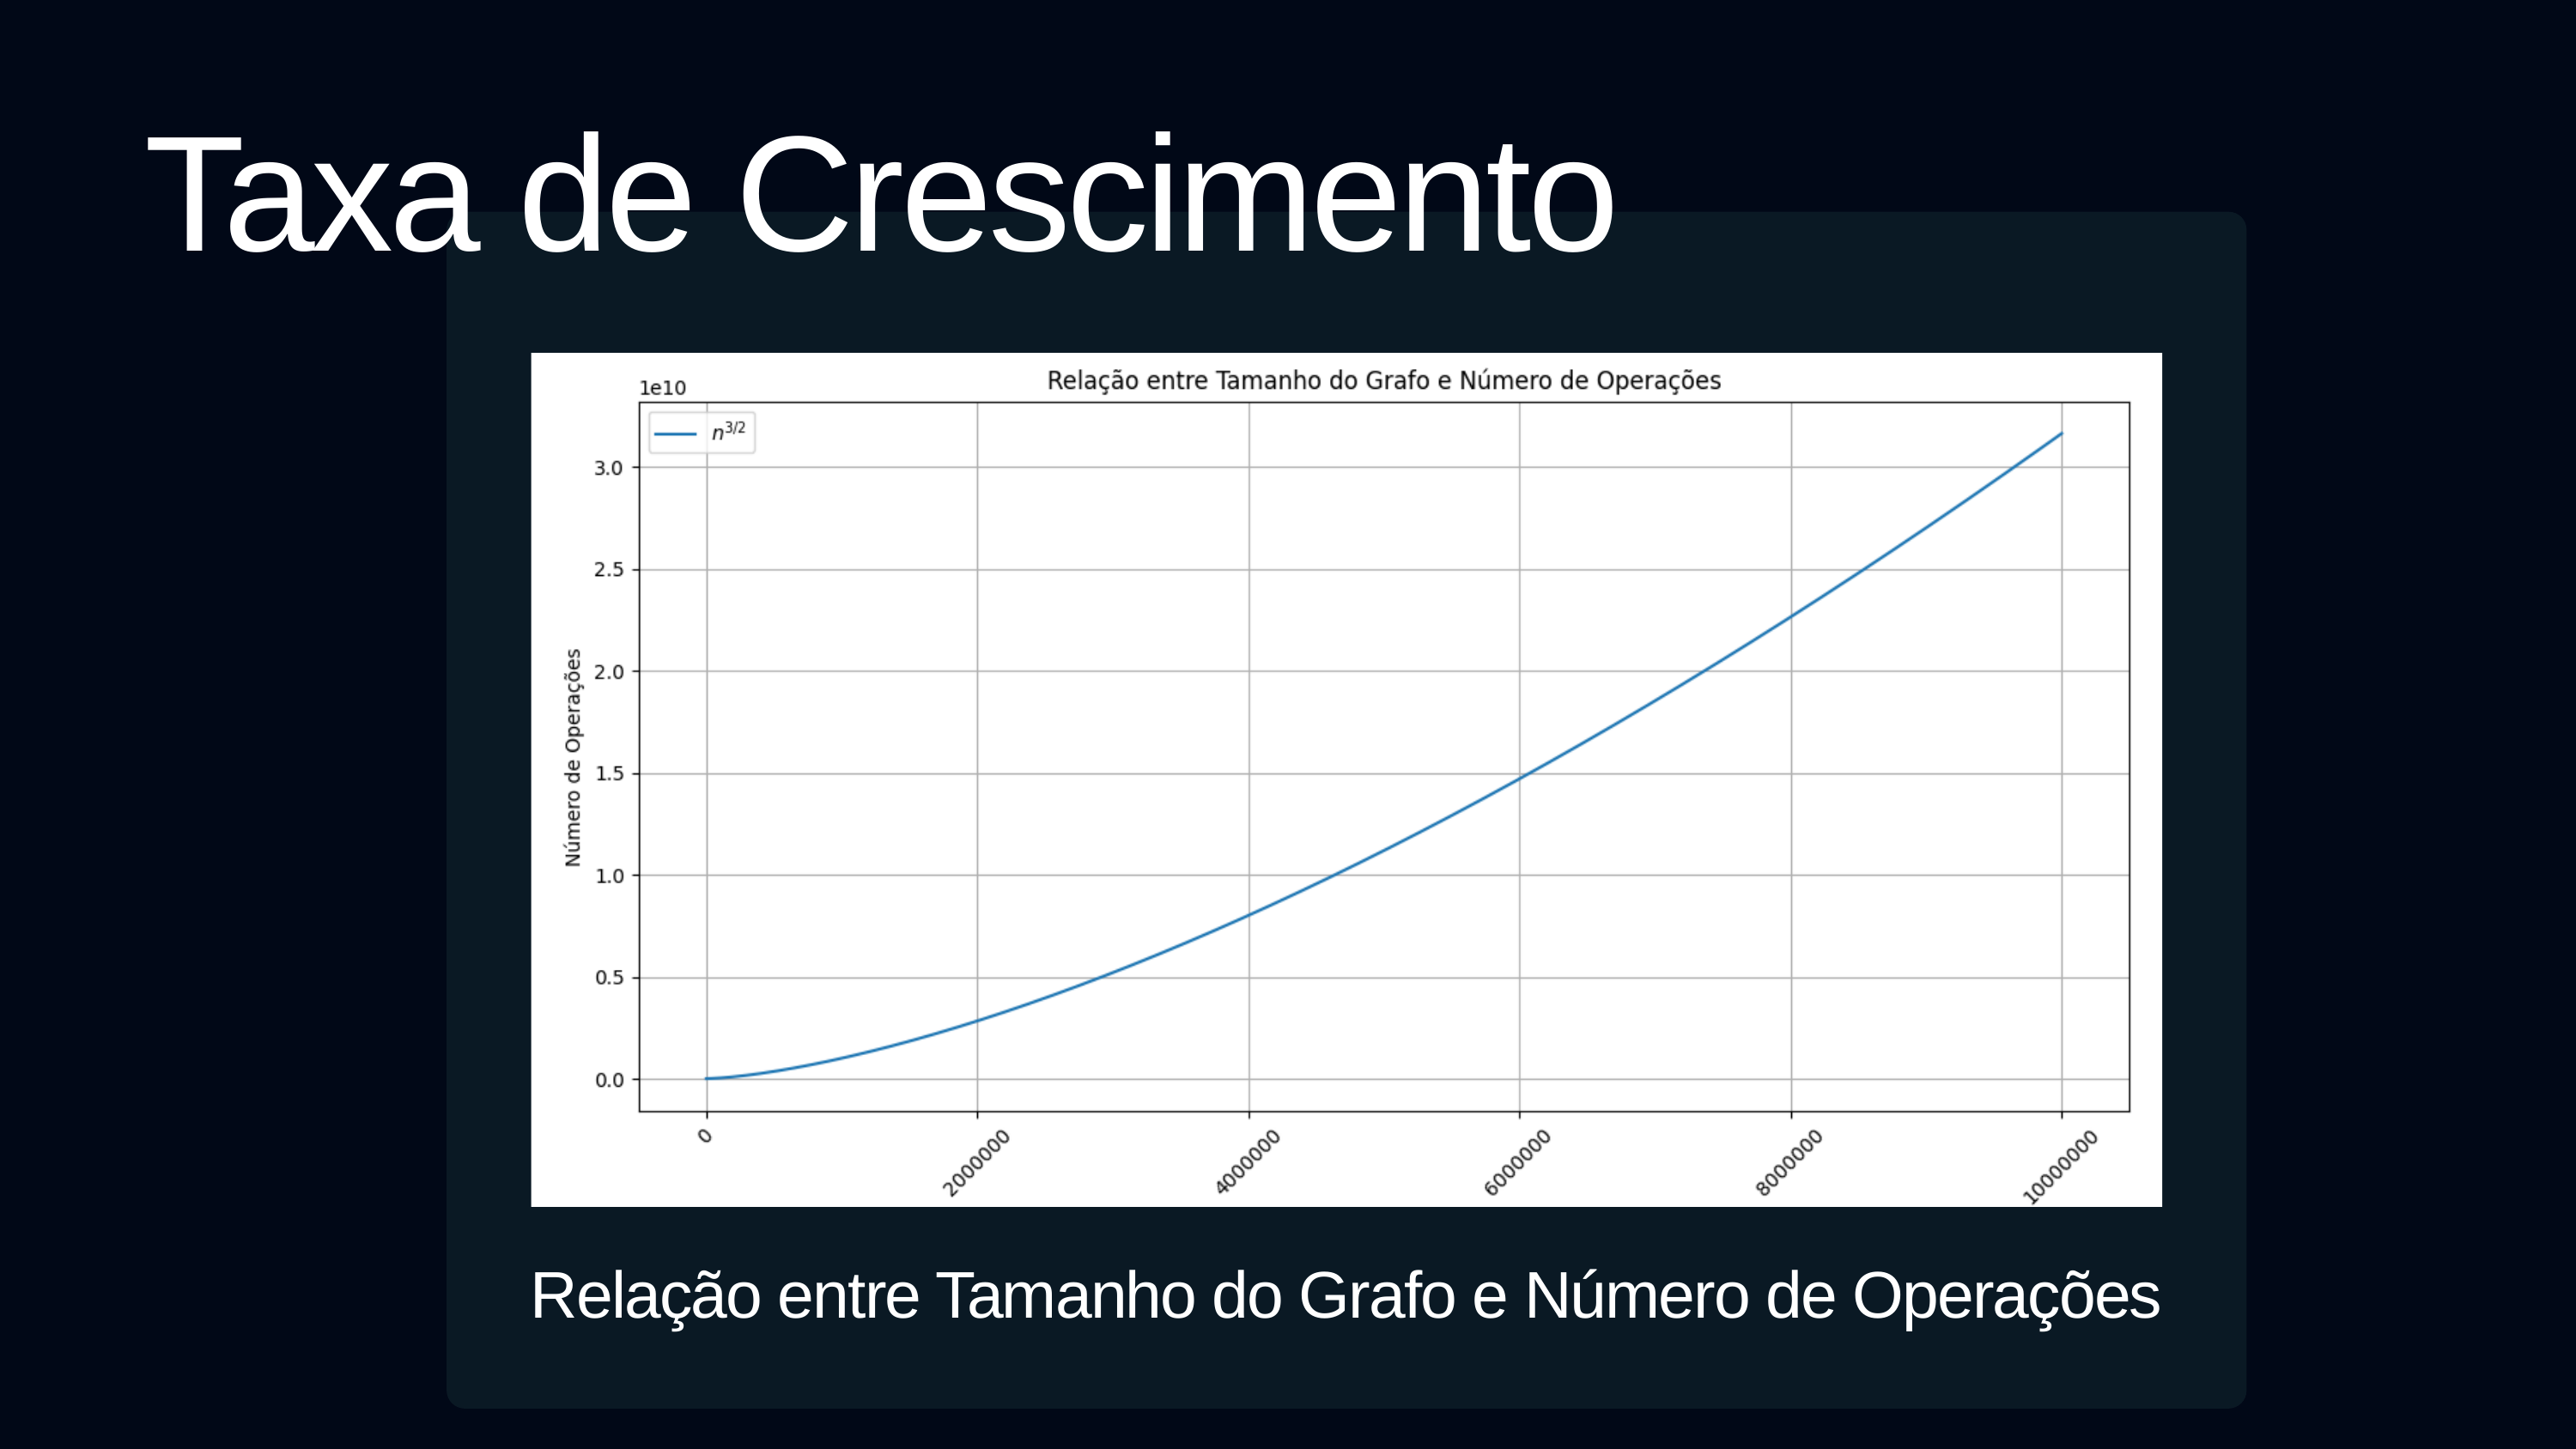

Taxa de Crescimento

Relação entre Tamanho do Grafo e Número de Operações